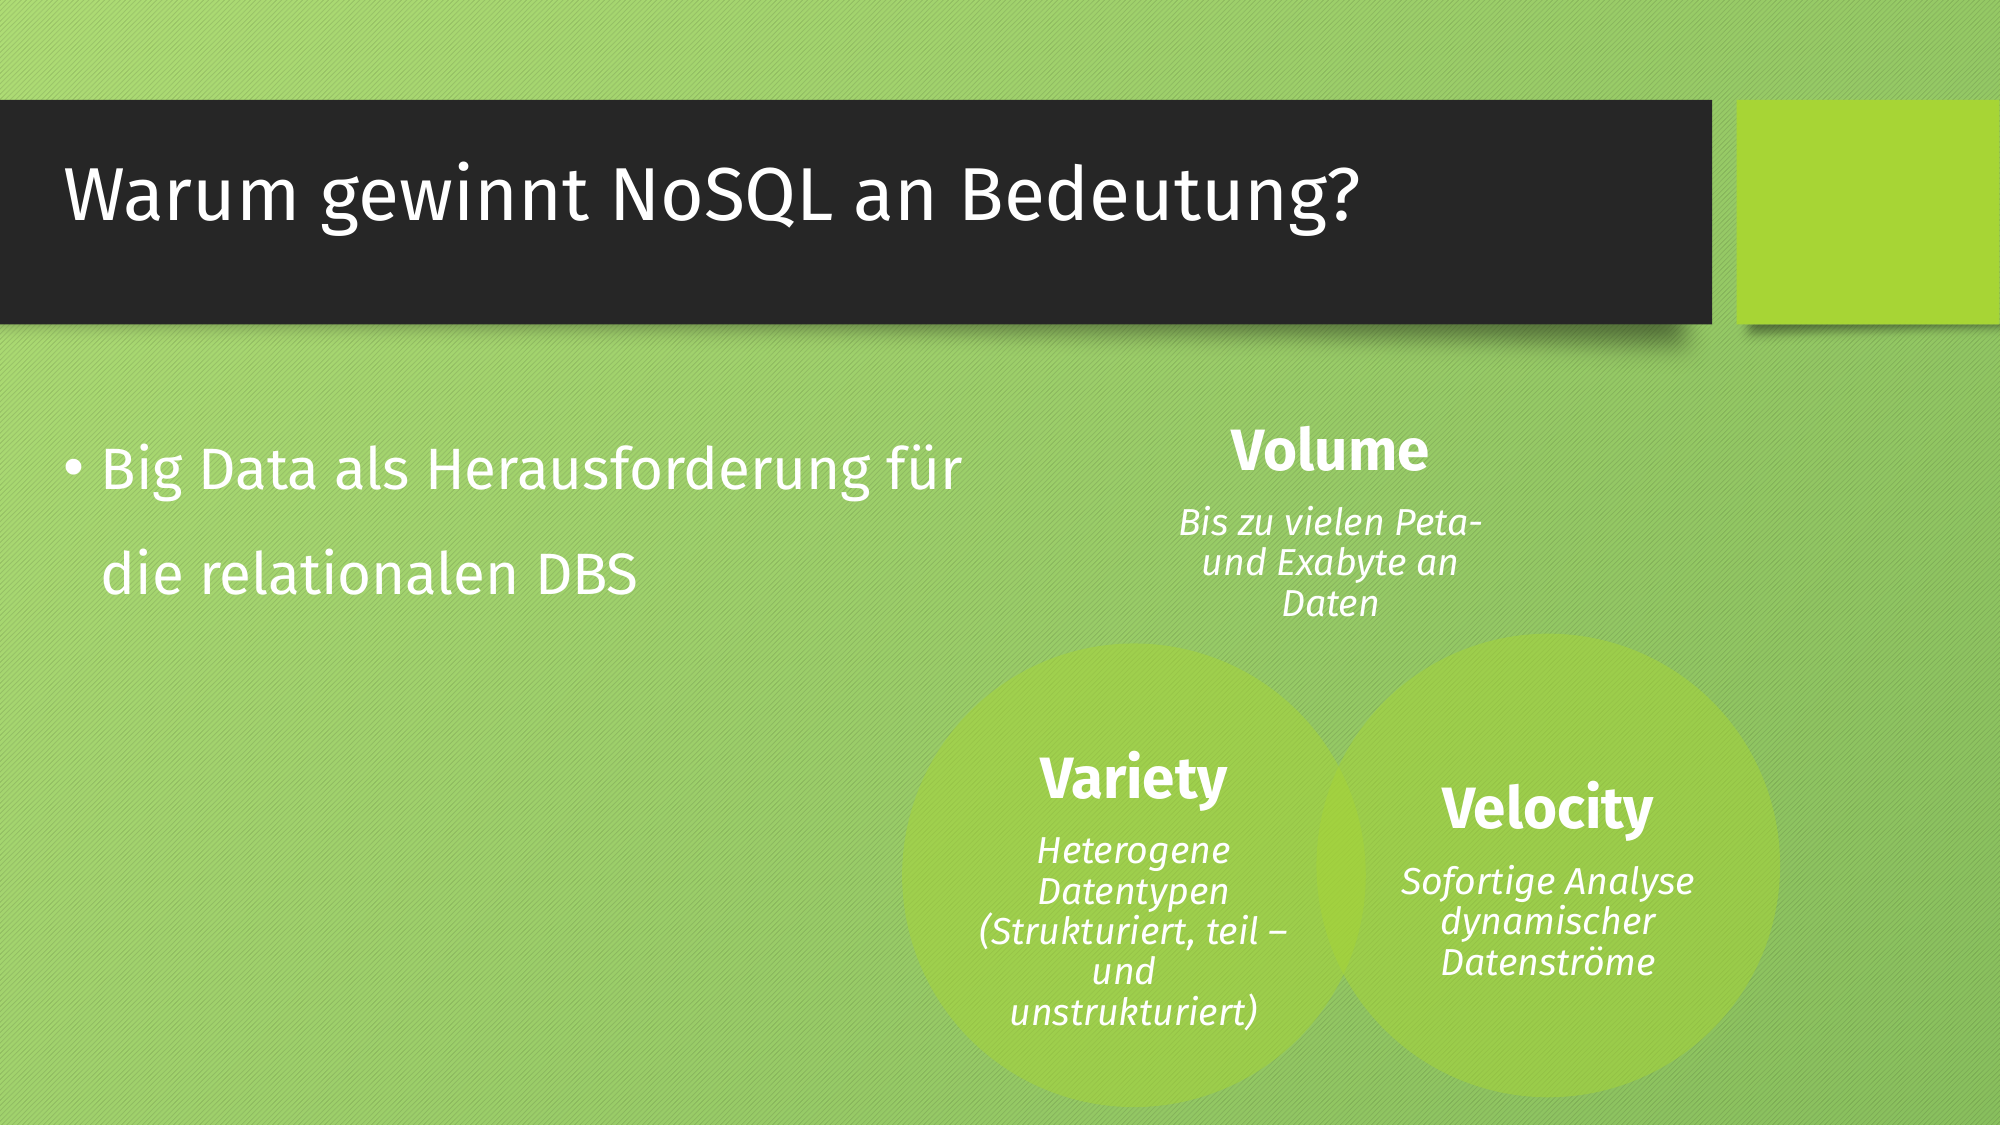

# Warum gewinnt NoSQL an Bedeutung?
Volume
Bis zu vielen Peta- und Exabyte an Daten
Velocity
Sofortige Analyse dynamischer Datenströme
Variety
Heterogene Datentypen (Strukturiert, teil – und   unstrukturiert)
Big Data als Herausforderung für die relationalen DBS